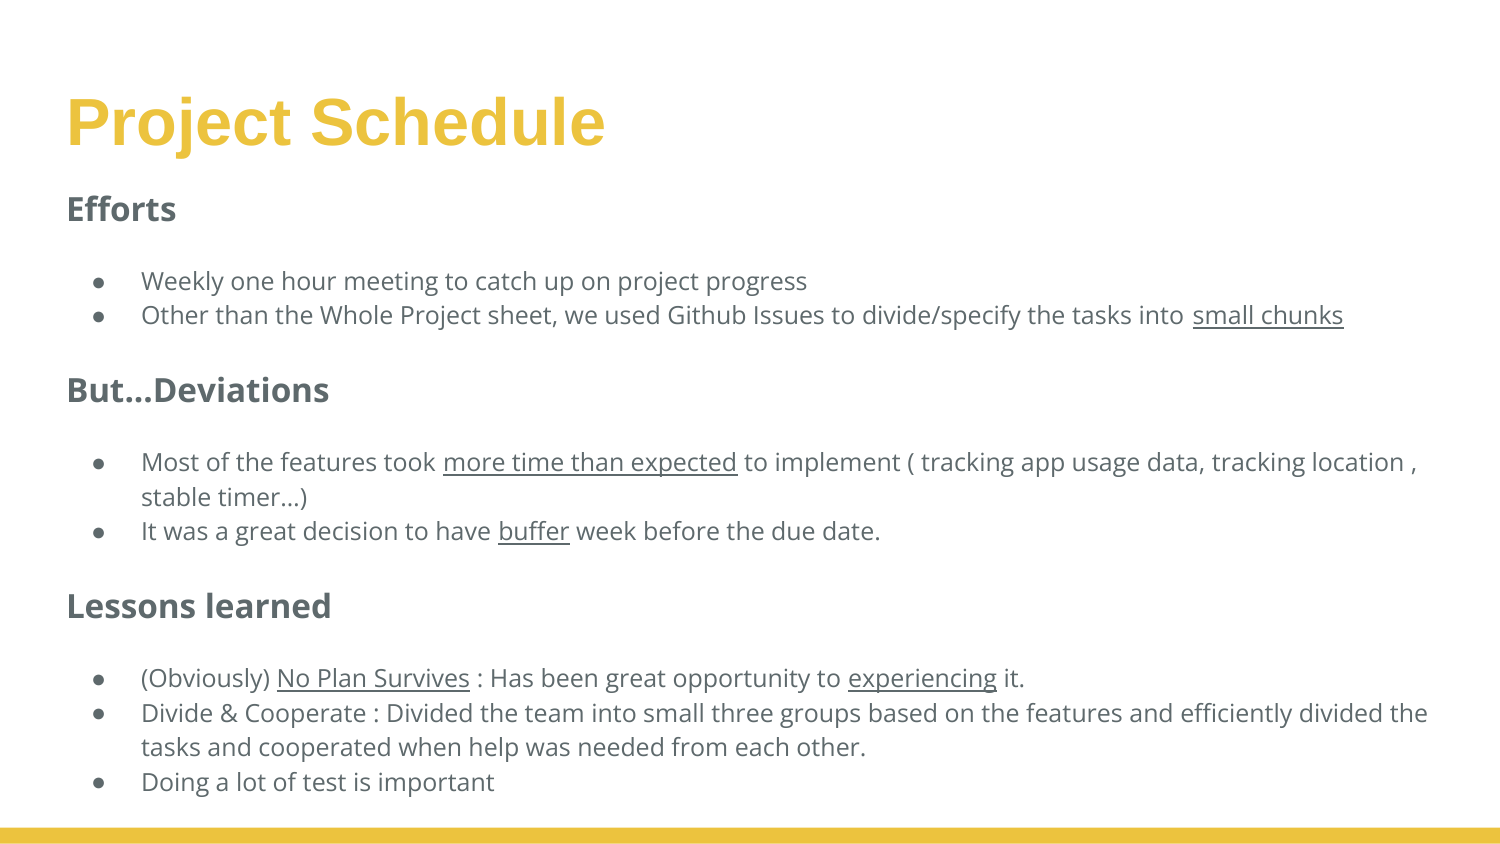

# Project Schedule
Efforts
Weekly one hour meeting to catch up on project progress
Other than the Whole Project sheet, we used Github Issues to divide/specify the tasks into small chunks
But...Deviations
Most of the features took more time than expected to implement ( tracking app usage data, tracking location , stable timer…)
It was a great decision to have buffer week before the due date.
Lessons learned
(Obviously) No Plan Survives : Has been great opportunity to experiencing it.
Divide & Cooperate : Divided the team into small three groups based on the features and efficiently divided the tasks and cooperated when help was needed from each other.
Doing a lot of test is important